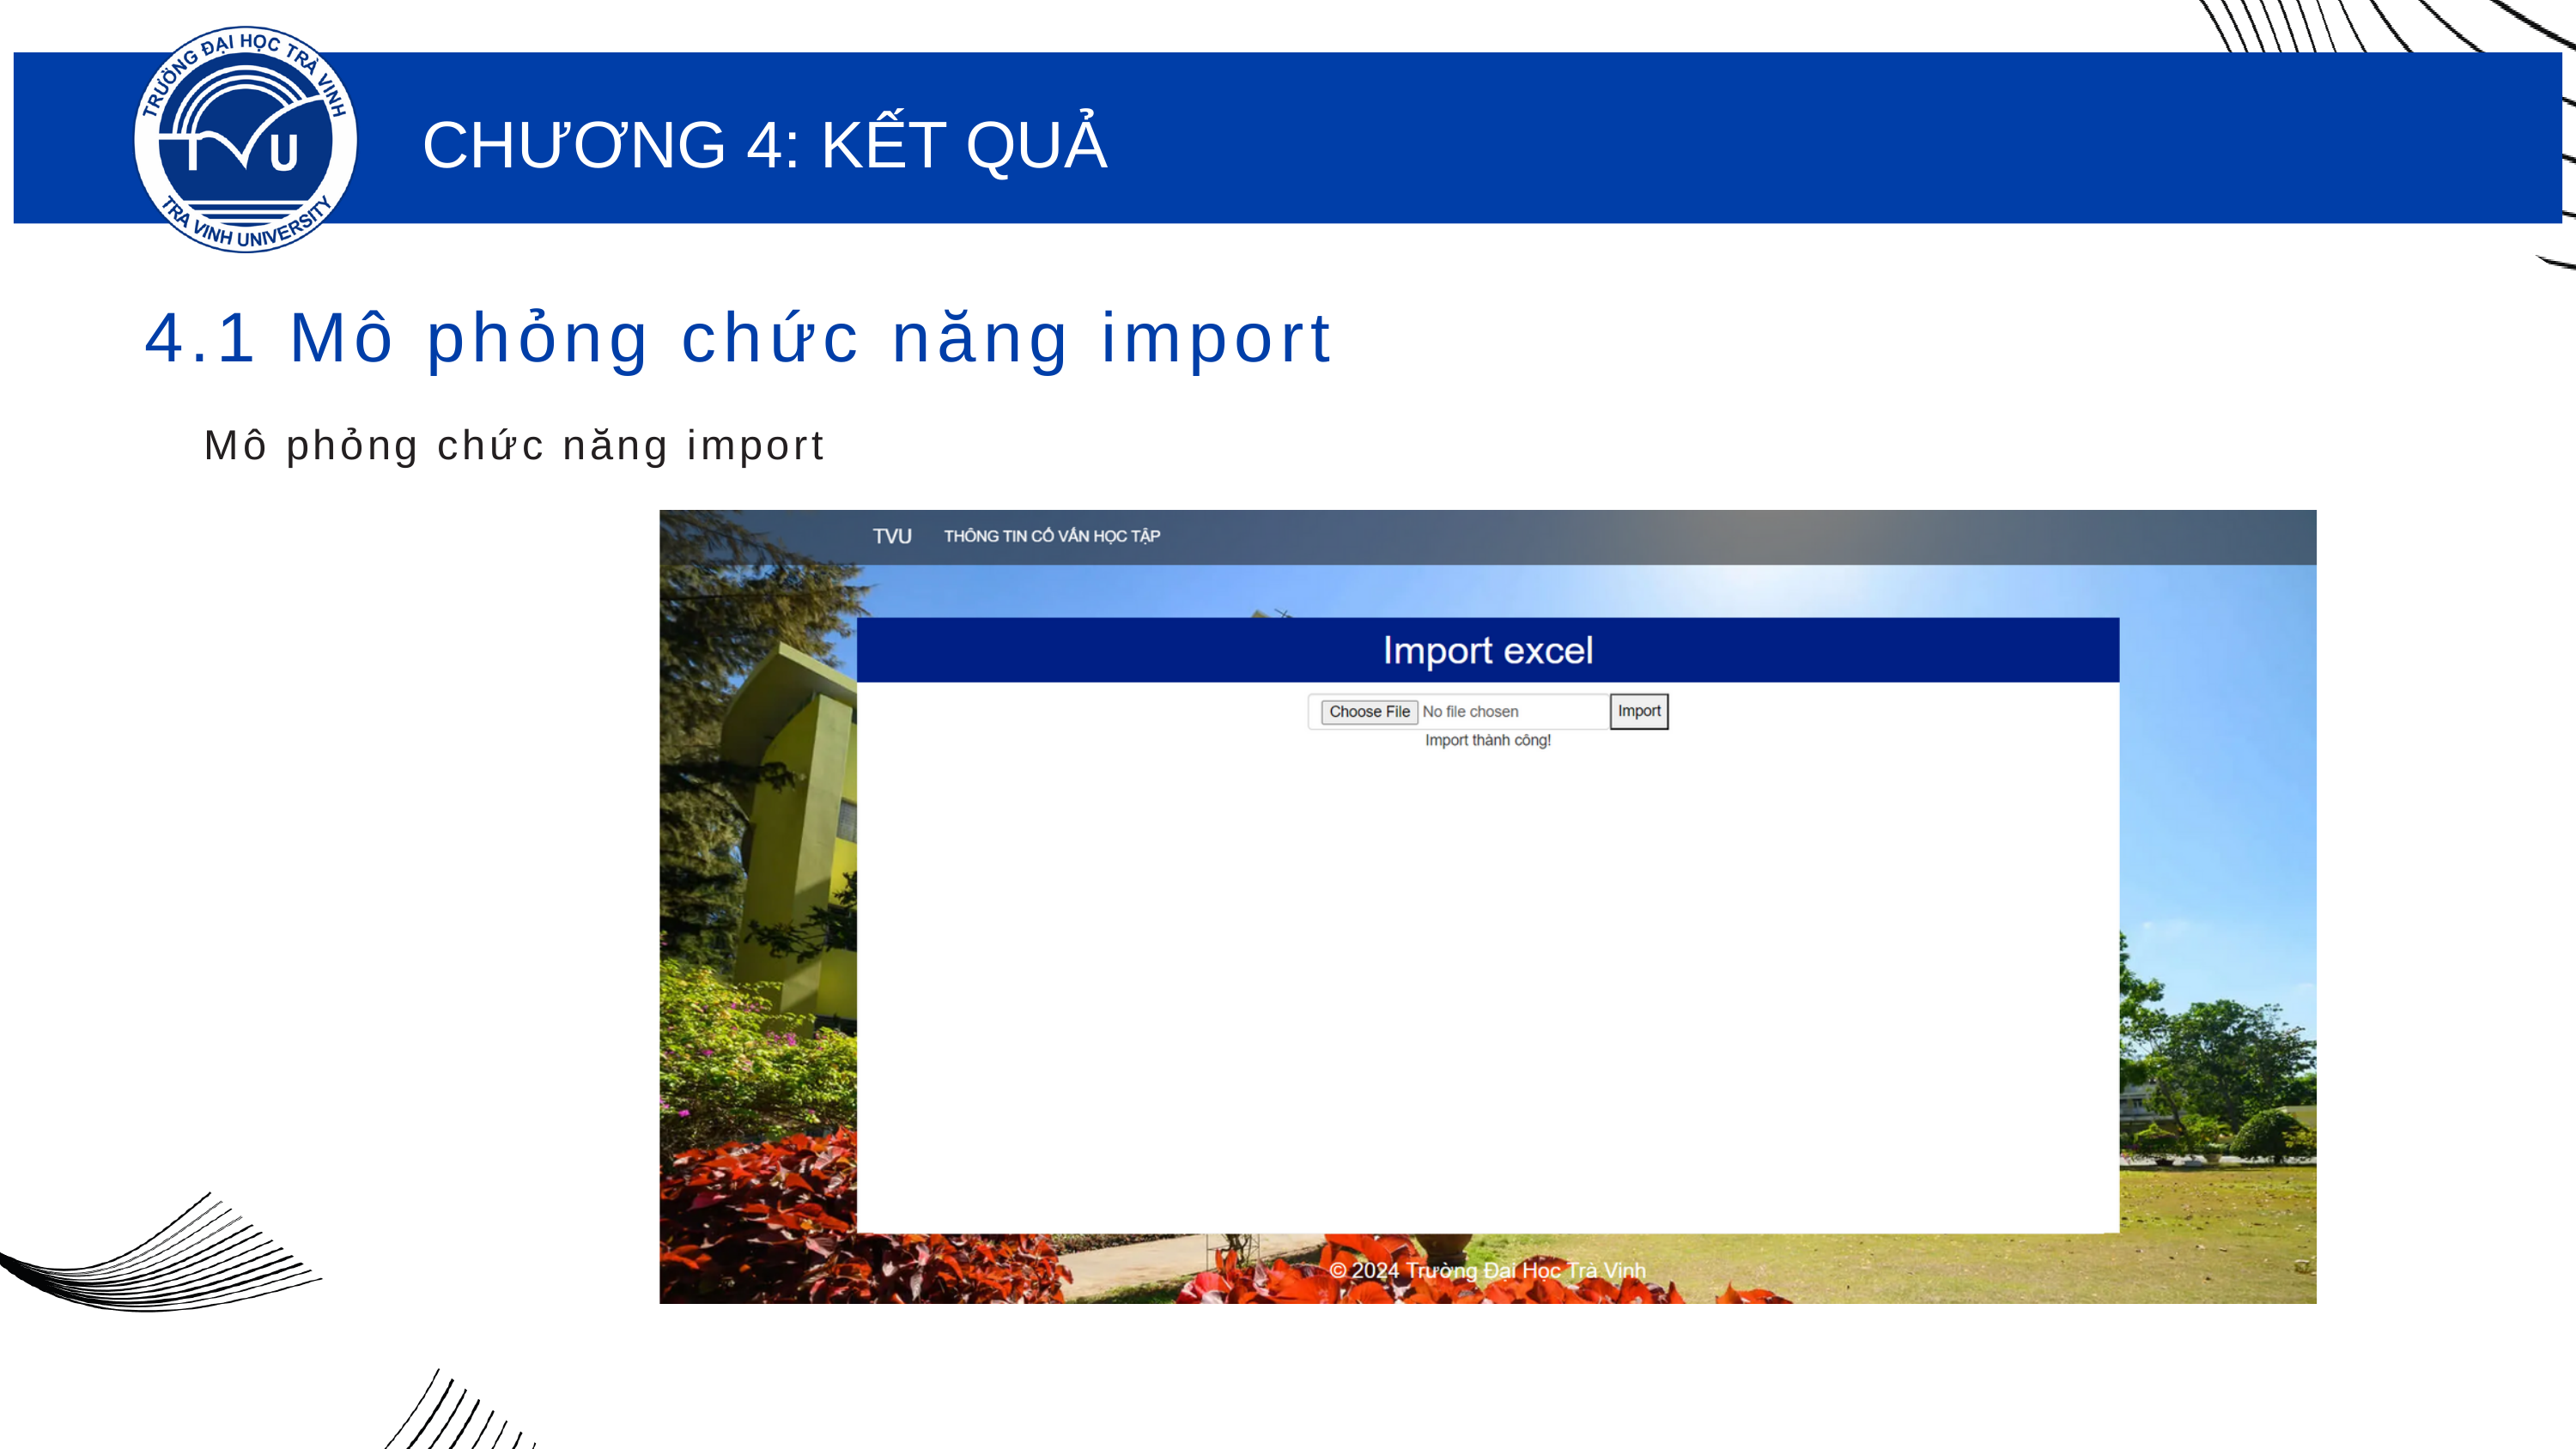

CHƯƠNG 4: KẾT QUẢ
4.1 Mô phỏng chức năng import
1
Mô phỏng chức năng import

3